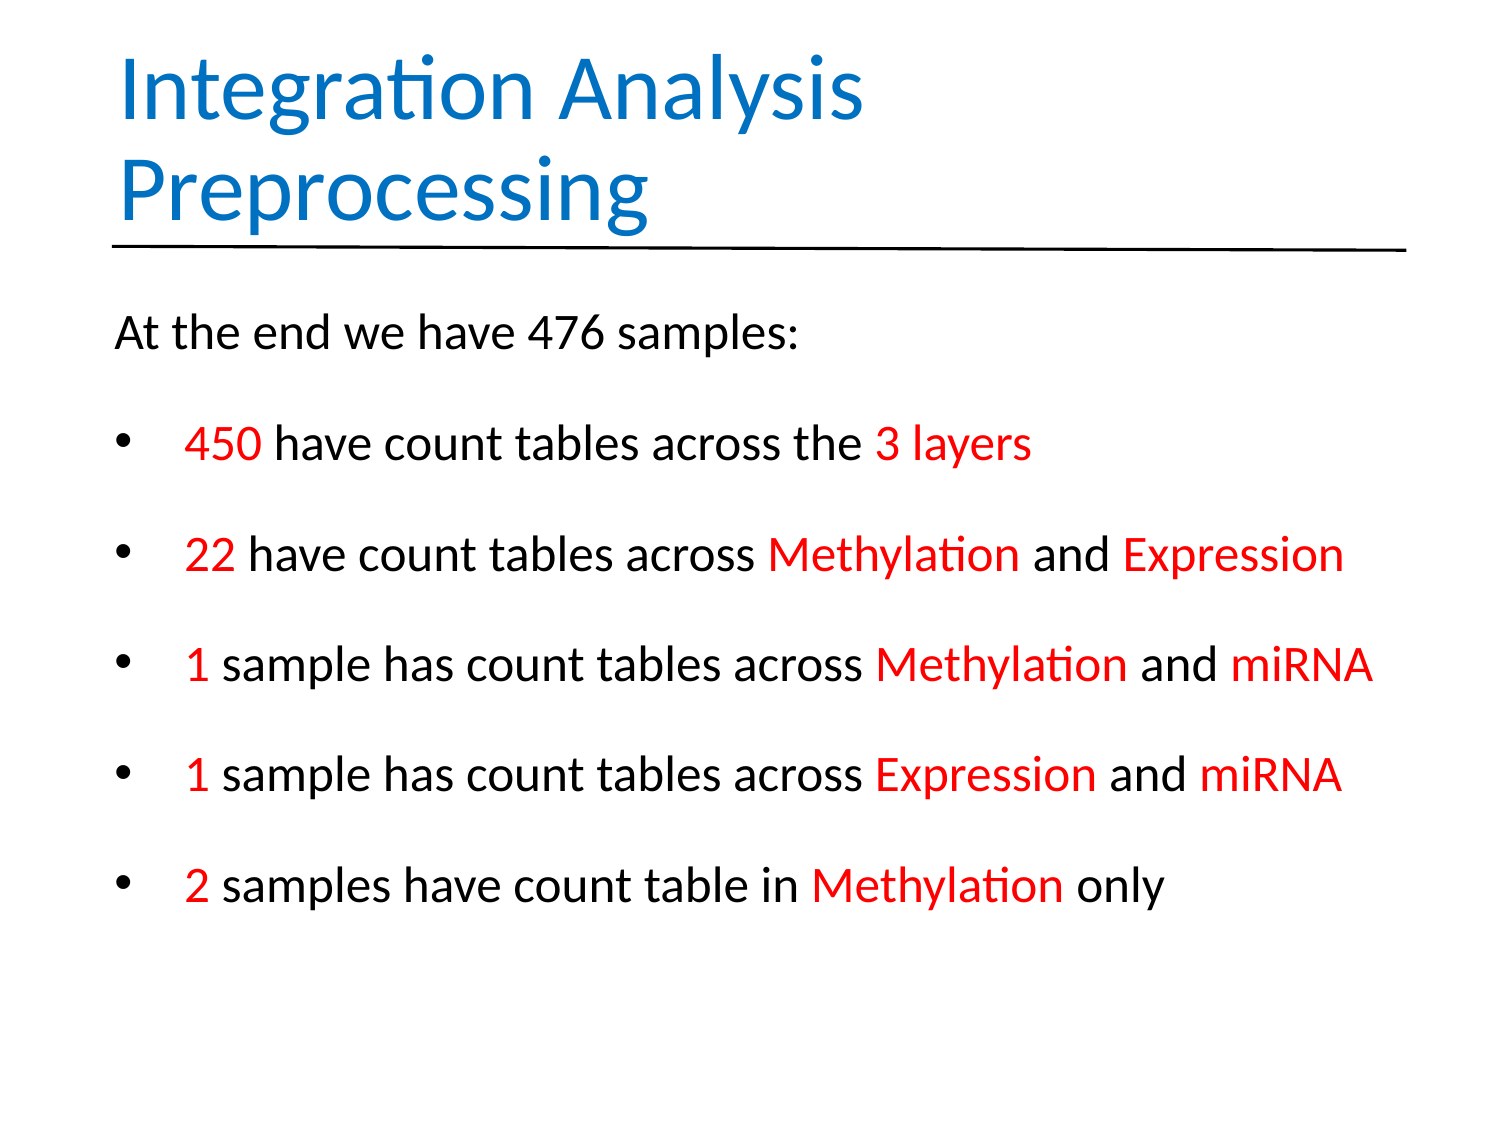

# Integration Analysis Preprocessing
At the end we have 476 samples:
 450 have count tables across the 3 layers
 22 have count tables across Methylation and Expression
 1 sample has count tables across Methylation and miRNA
 1 sample has count tables across Expression and miRNA
 2 samples have count table in Methylation only